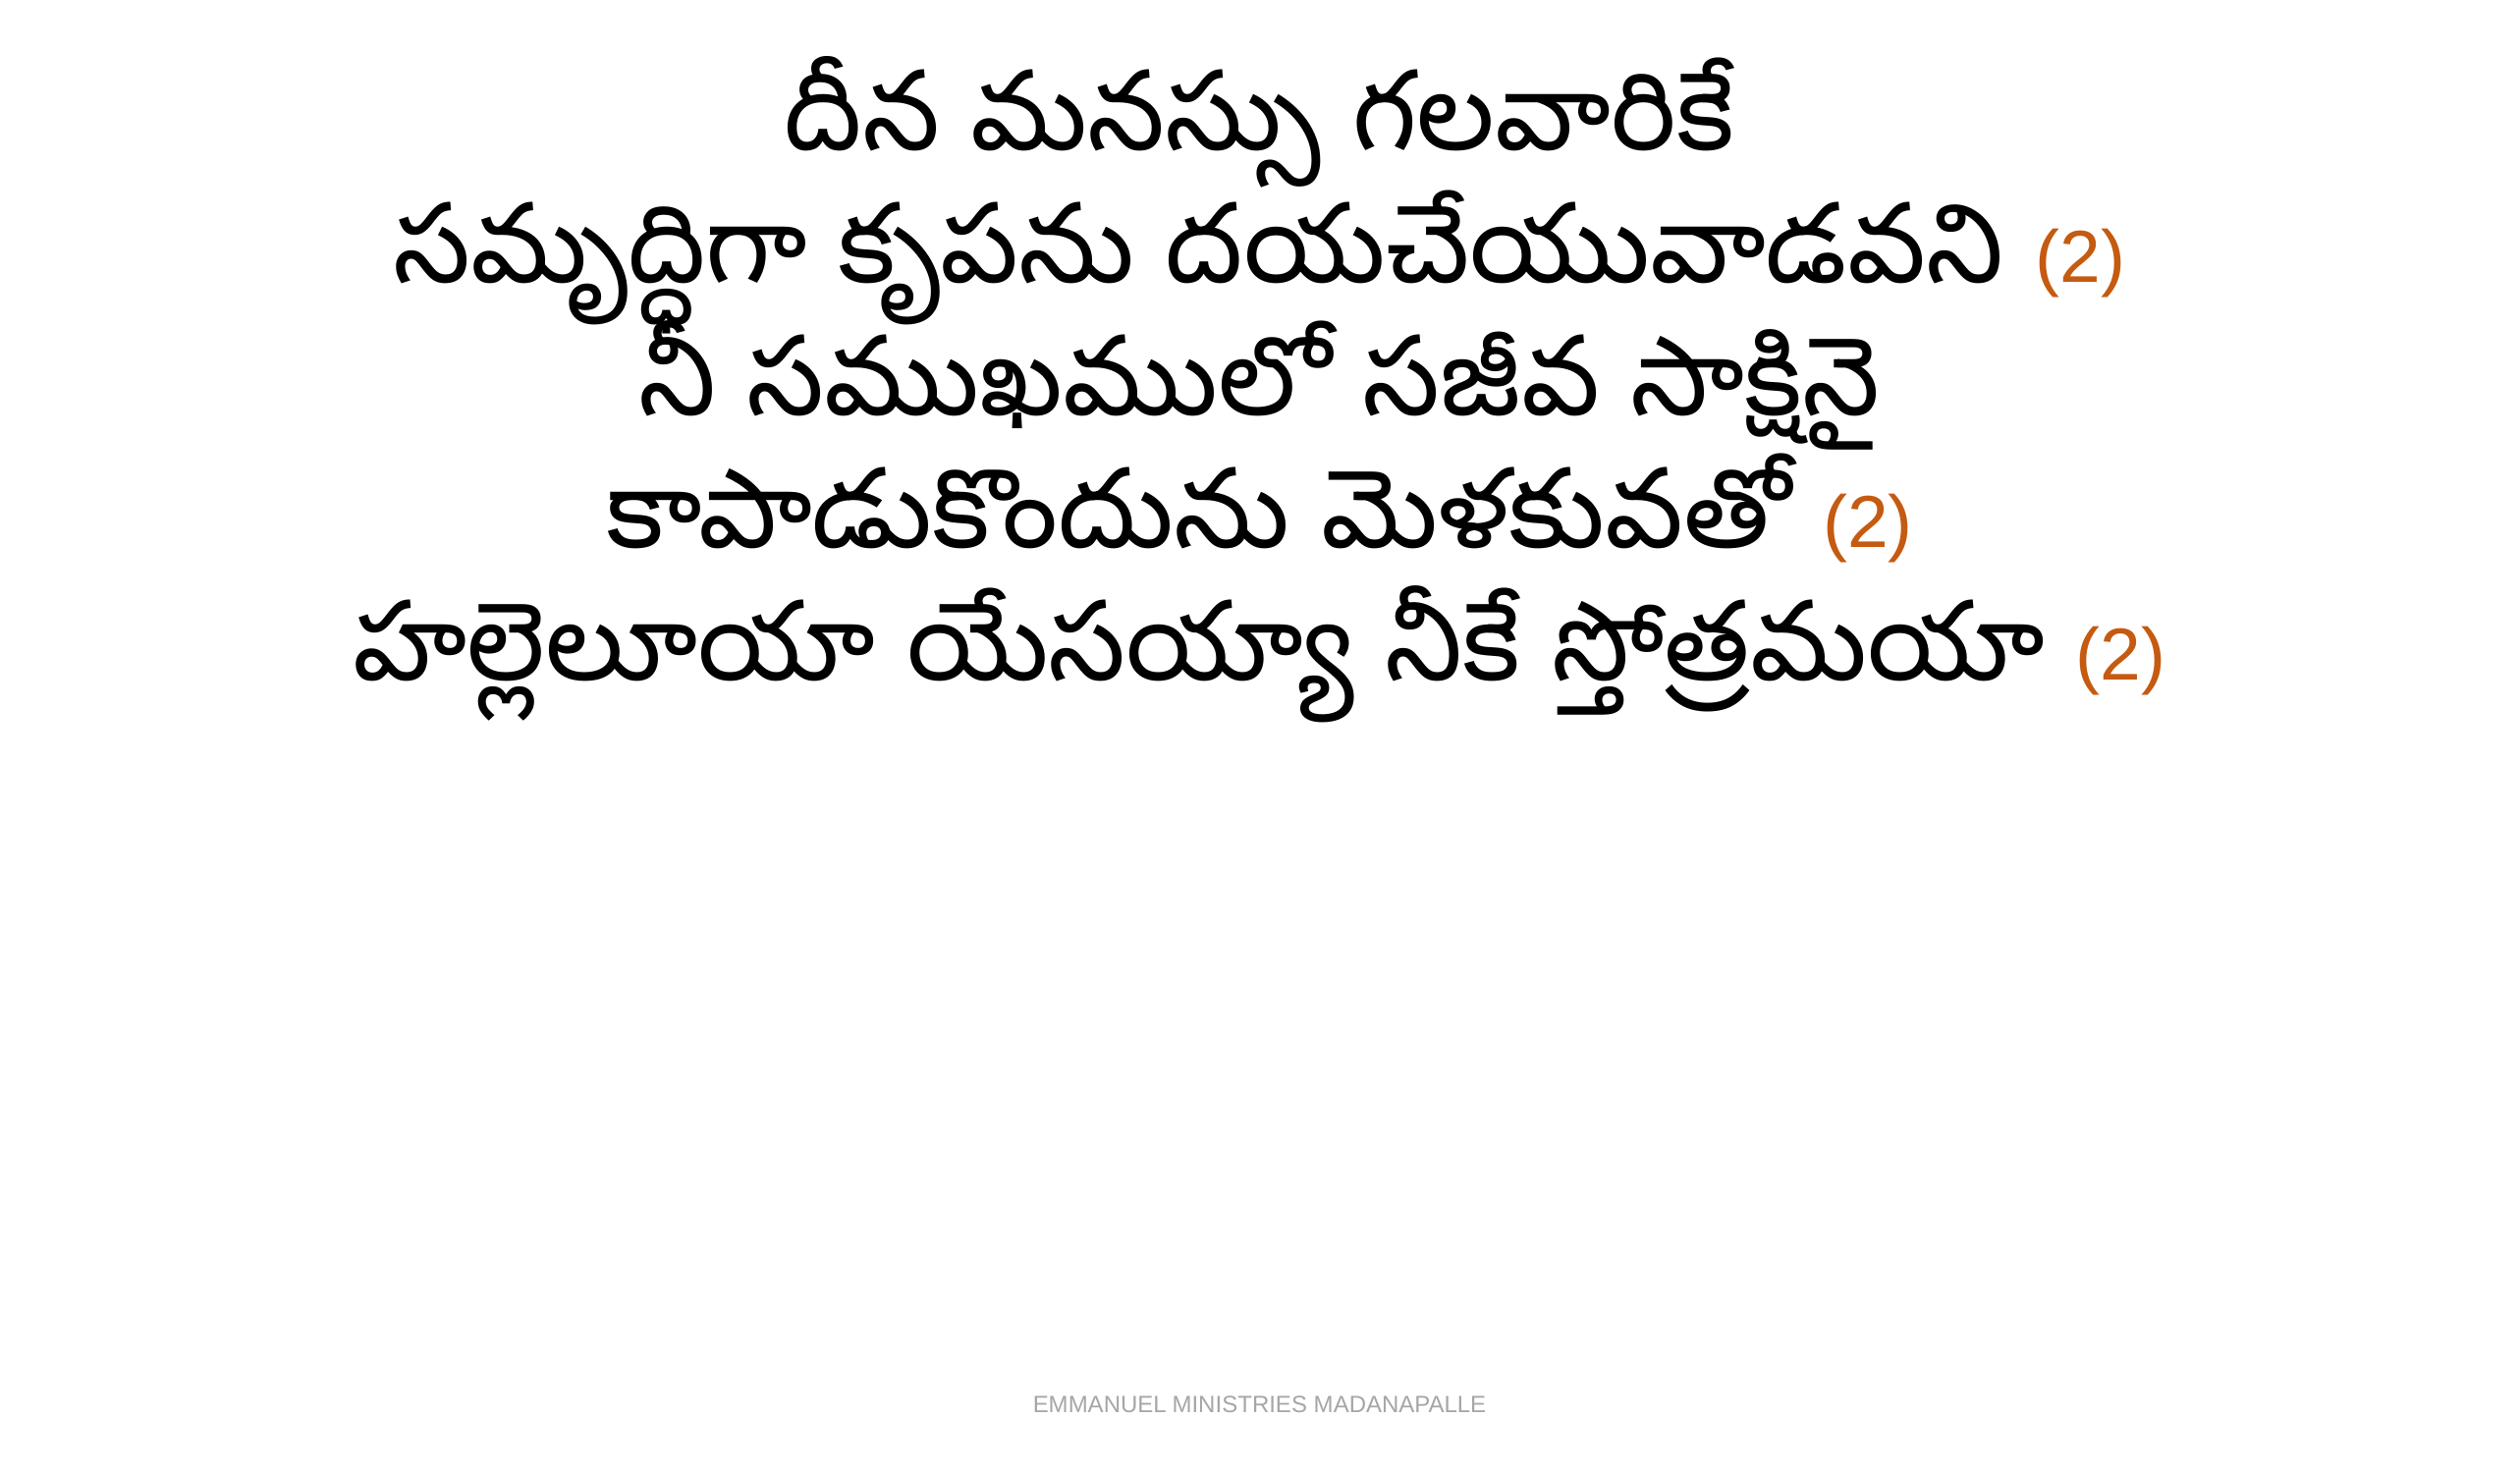

దీన మనస్సు గలవారికే
సమృద్ధిగా కృపను దయచేయువాడవని (2)
నీ సముఖములో సజీవ సాక్షినై
కాపాడుకొందును మెళకువతో (2)
హల్లెలూయా యేసయ్యా నీకే స్తోత్రమయా (2)